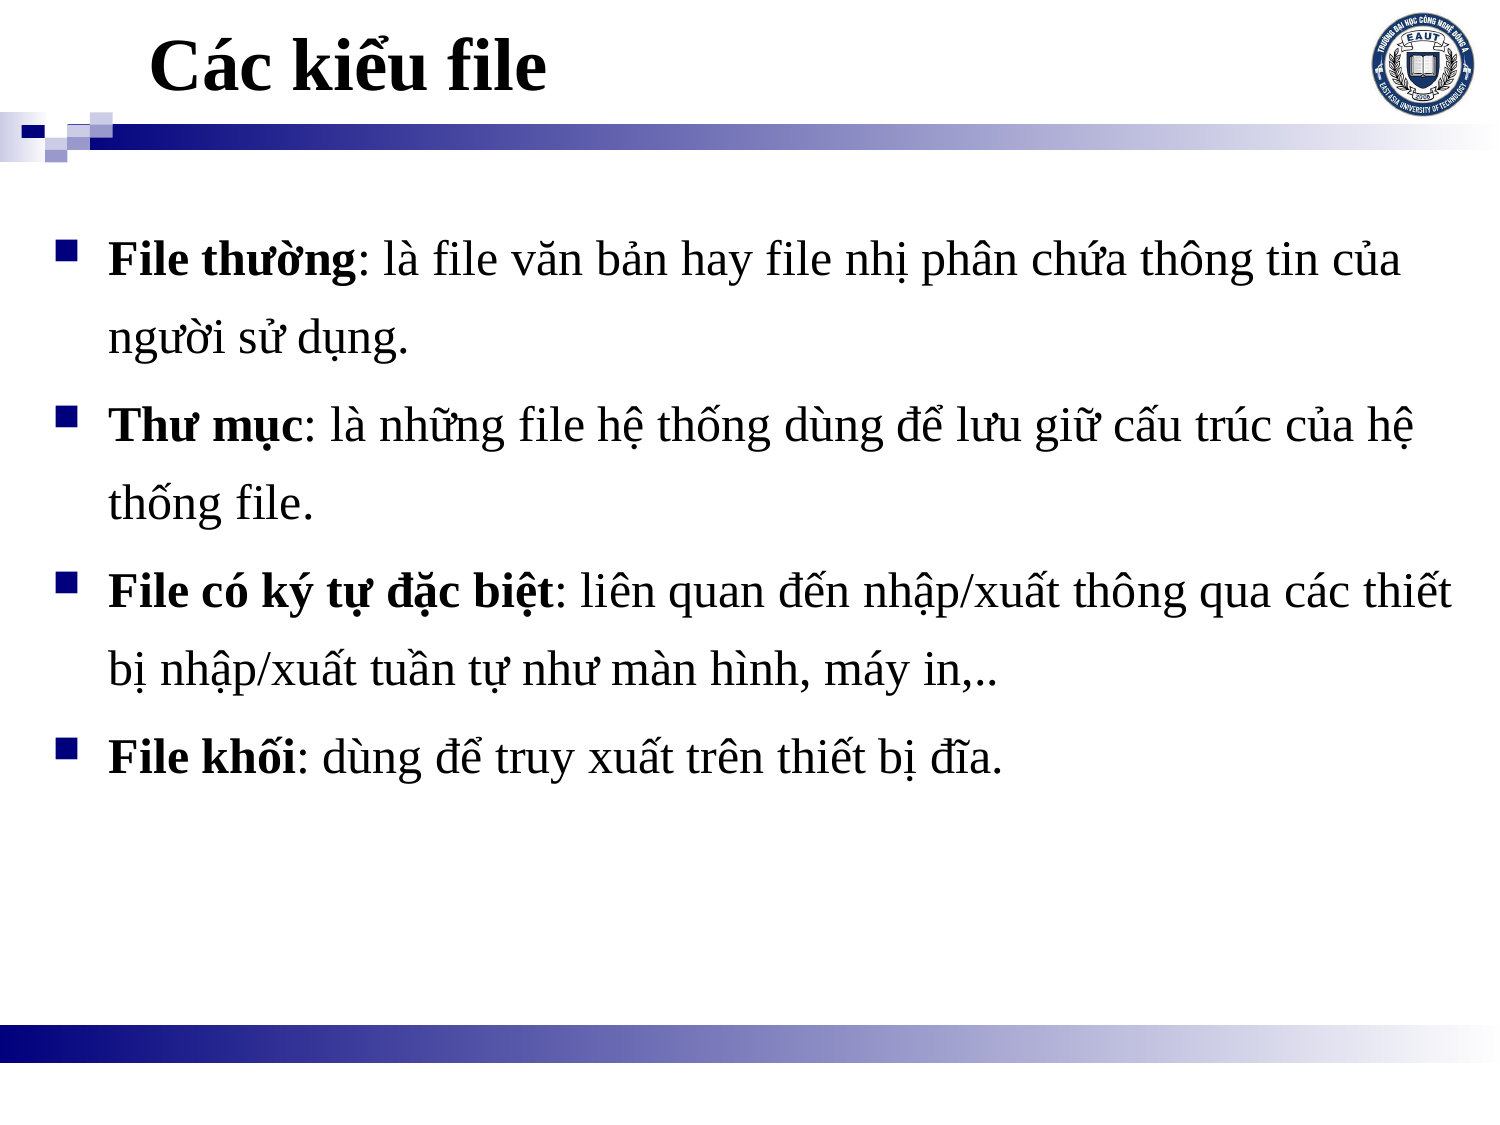

# Các kiểu file
File thường: là file văn bản hay file nhị phân chứa thông tin của người sử dụng.
Thư mục: là những file hệ thống dùng để lưu giữ cấu trúc của hệ thống file.
File có ký tự đặc biệt: liên quan đến nhập/xuất thông qua các thiết bị nhập/xuất tuần tự như màn hình, máy in,..
File khối: dùng để truy xuất trên thiết bị đĩa.